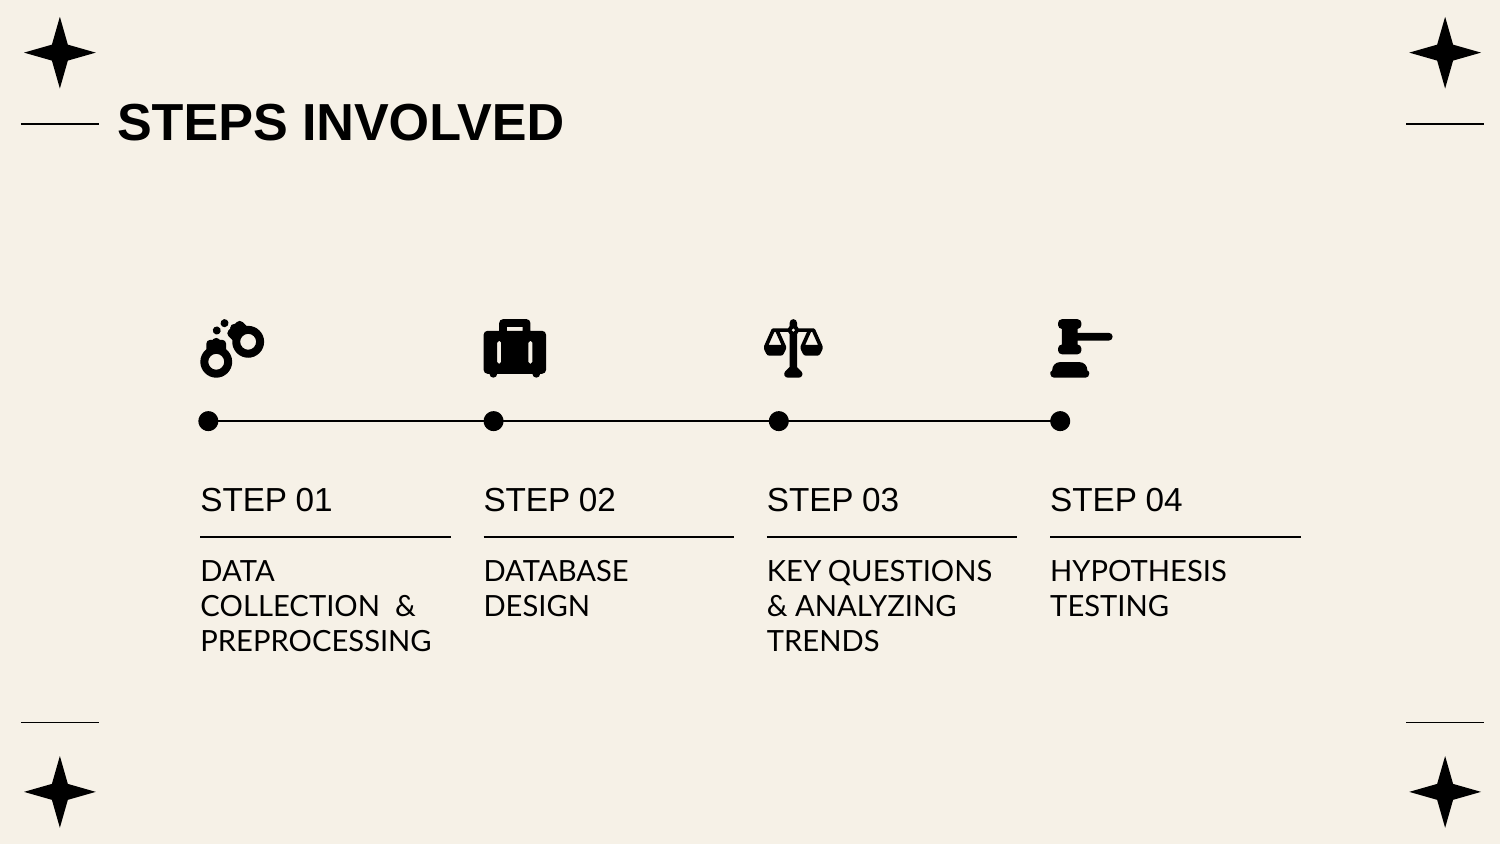

# STEPS INVOLVED

STEP 01
STEP 02
STEP 03
STEP 04
DATA COLLECTION  & PREPROCESSING

DATABASE DESIGN

KEY QUESTIONS  & ANALYZING TRENDS

HYPOTHESIS TESTING